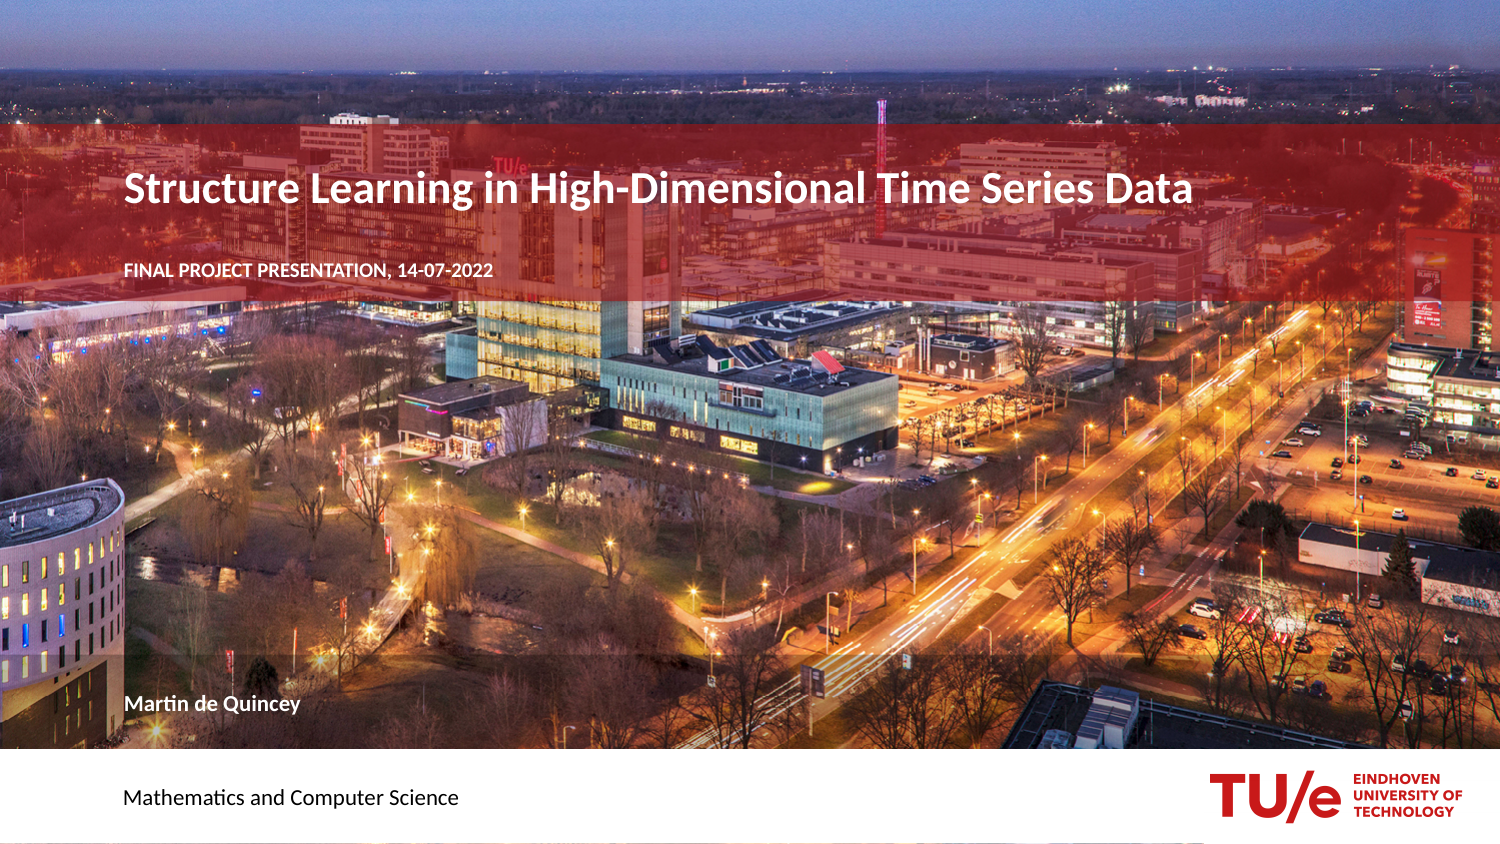

# Structure Learning in High-Dimensional Time Series Data
Final project Presentation, 14-07-2022
Martin de Quincey
Mathematics and Computer Science